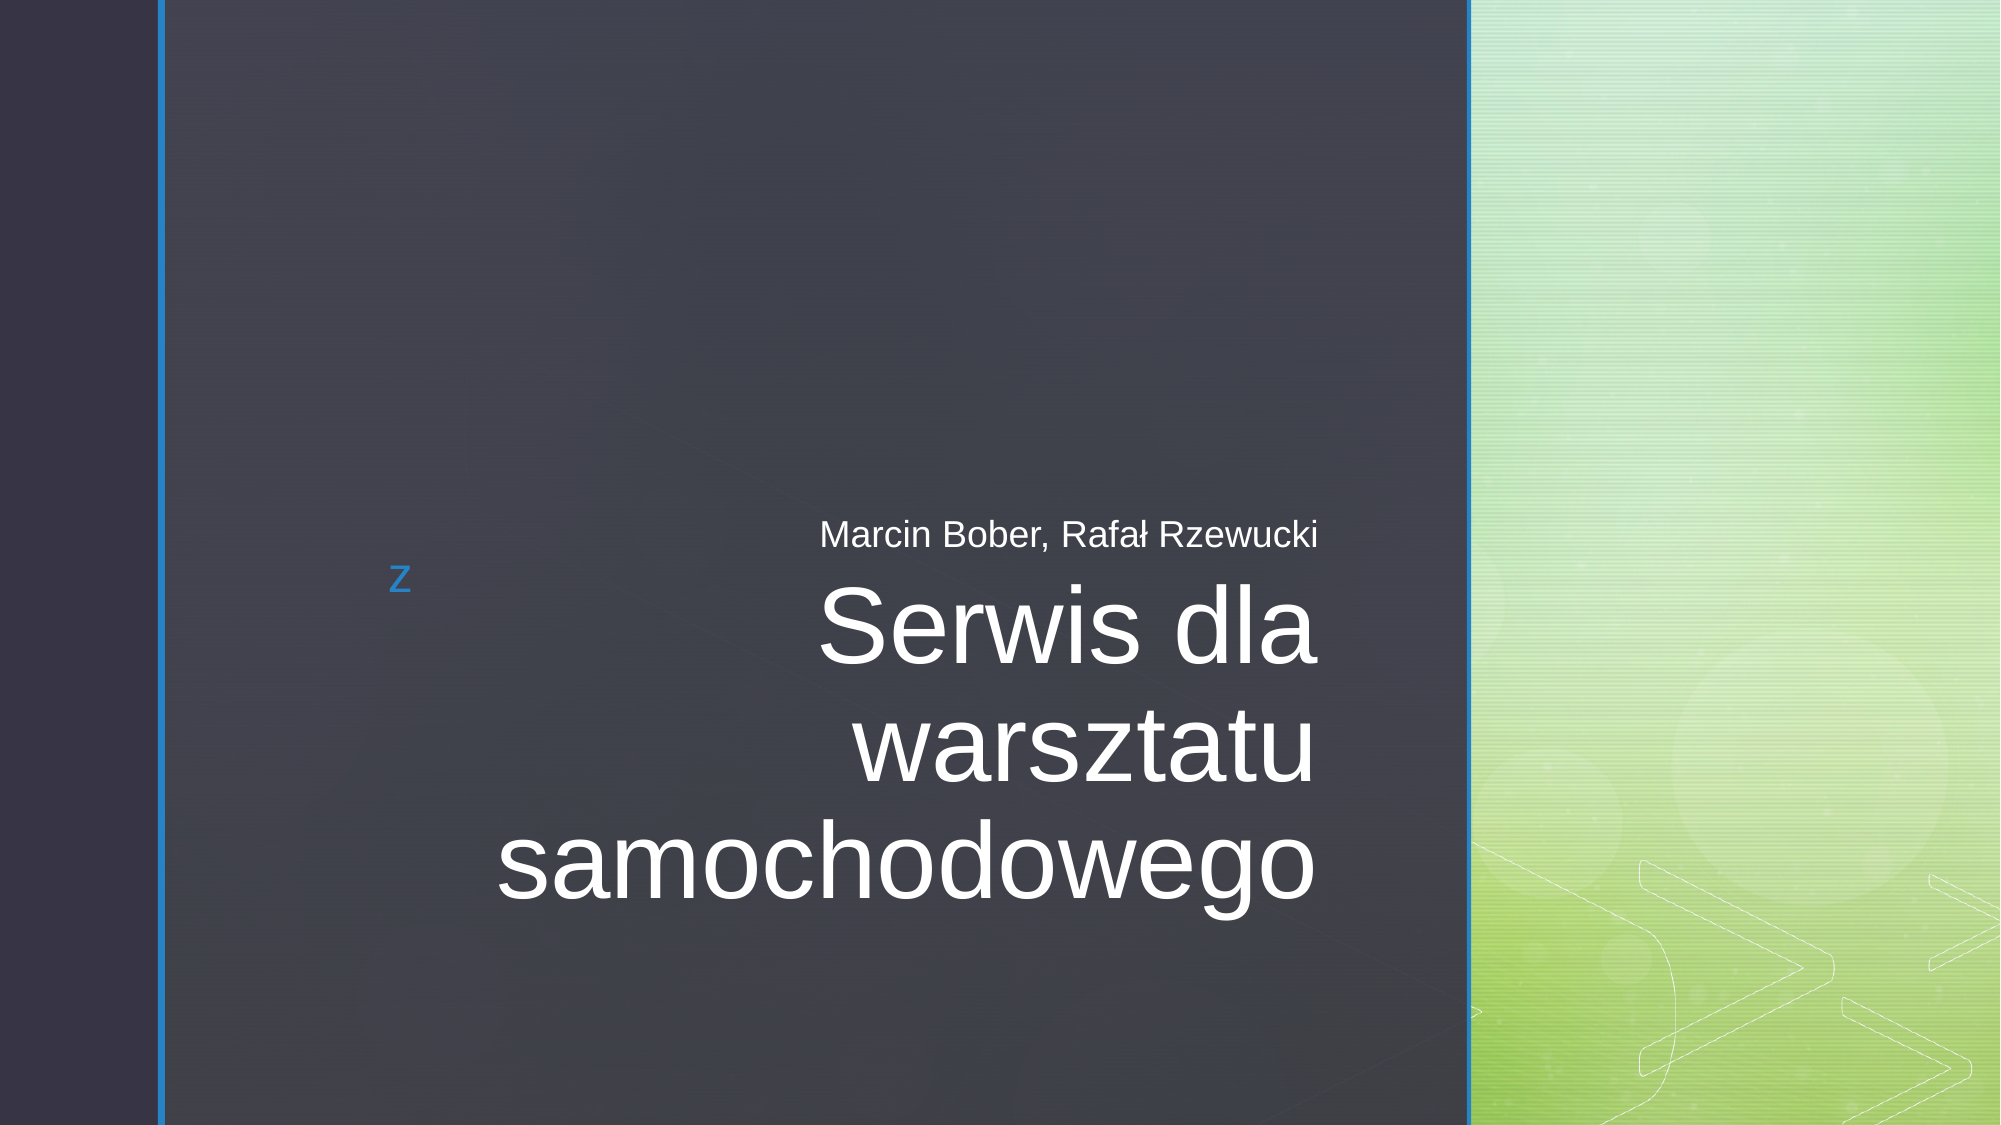

Marcin Bober, Rafał Rzewucki
# Serwis dla warsztatu samochodowego